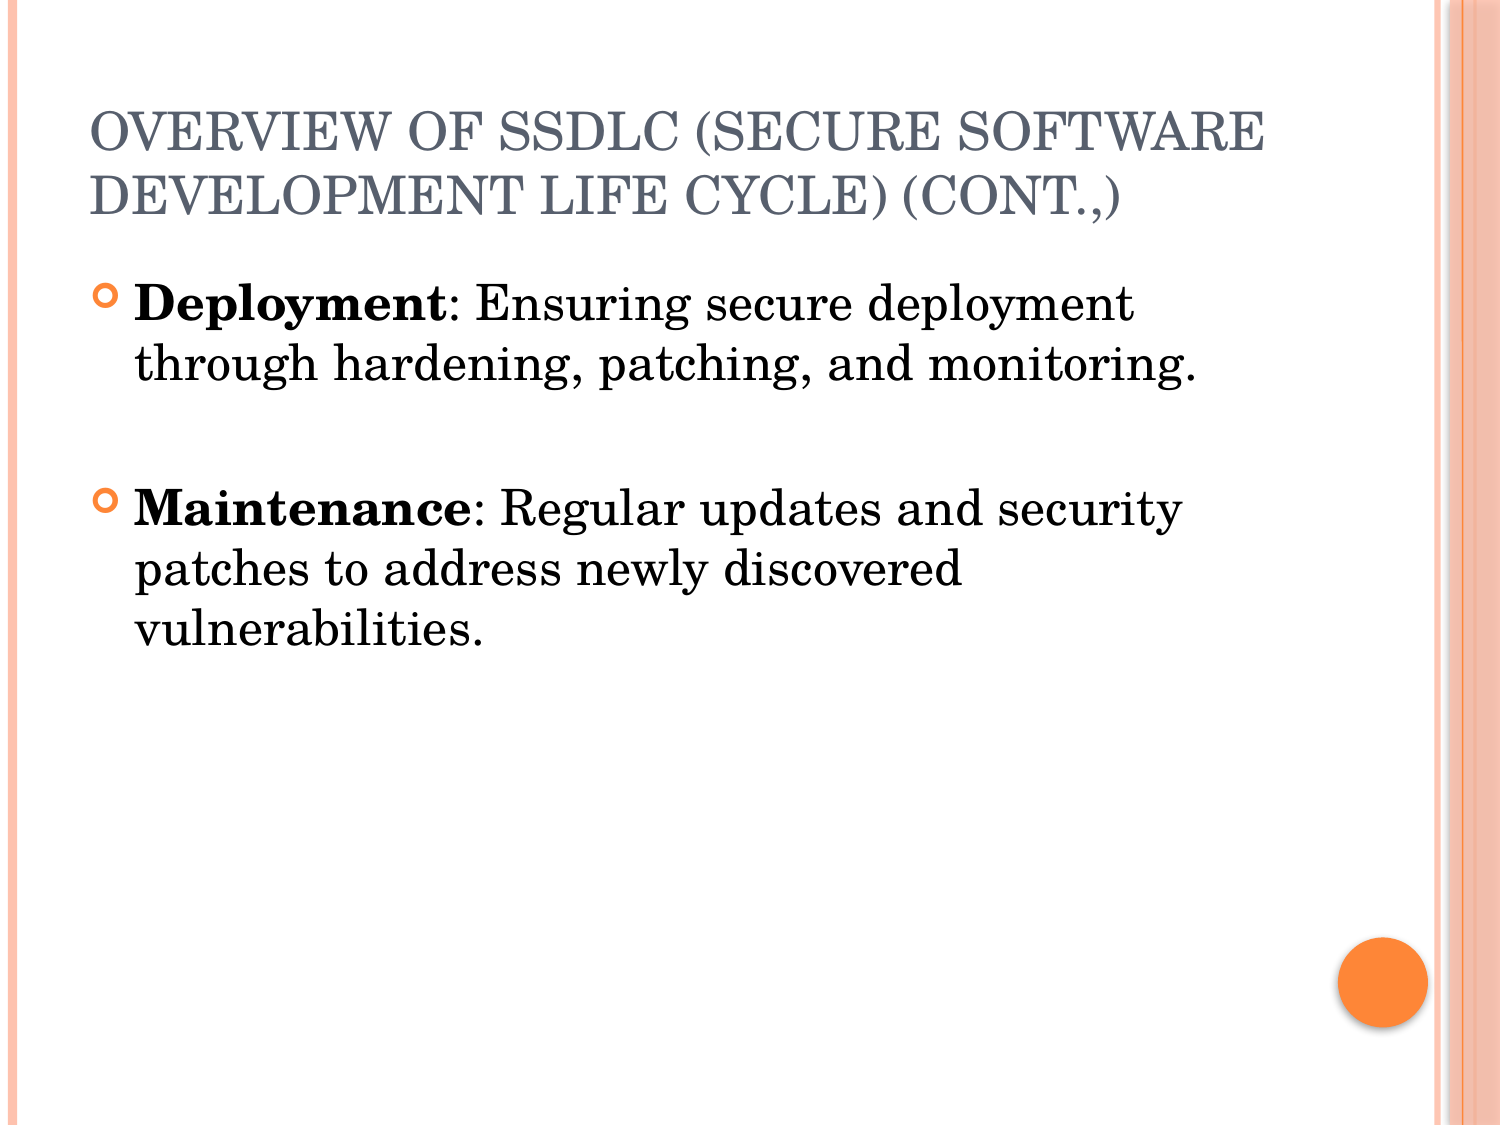

# Overview of SSDLC (Secure Software Development Life Cycle) (Cont.,)
Deployment: Ensuring secure deployment through hardening, patching, and monitoring.

Maintenance: Regular updates and security patches to address newly discovered vulnerabilities.